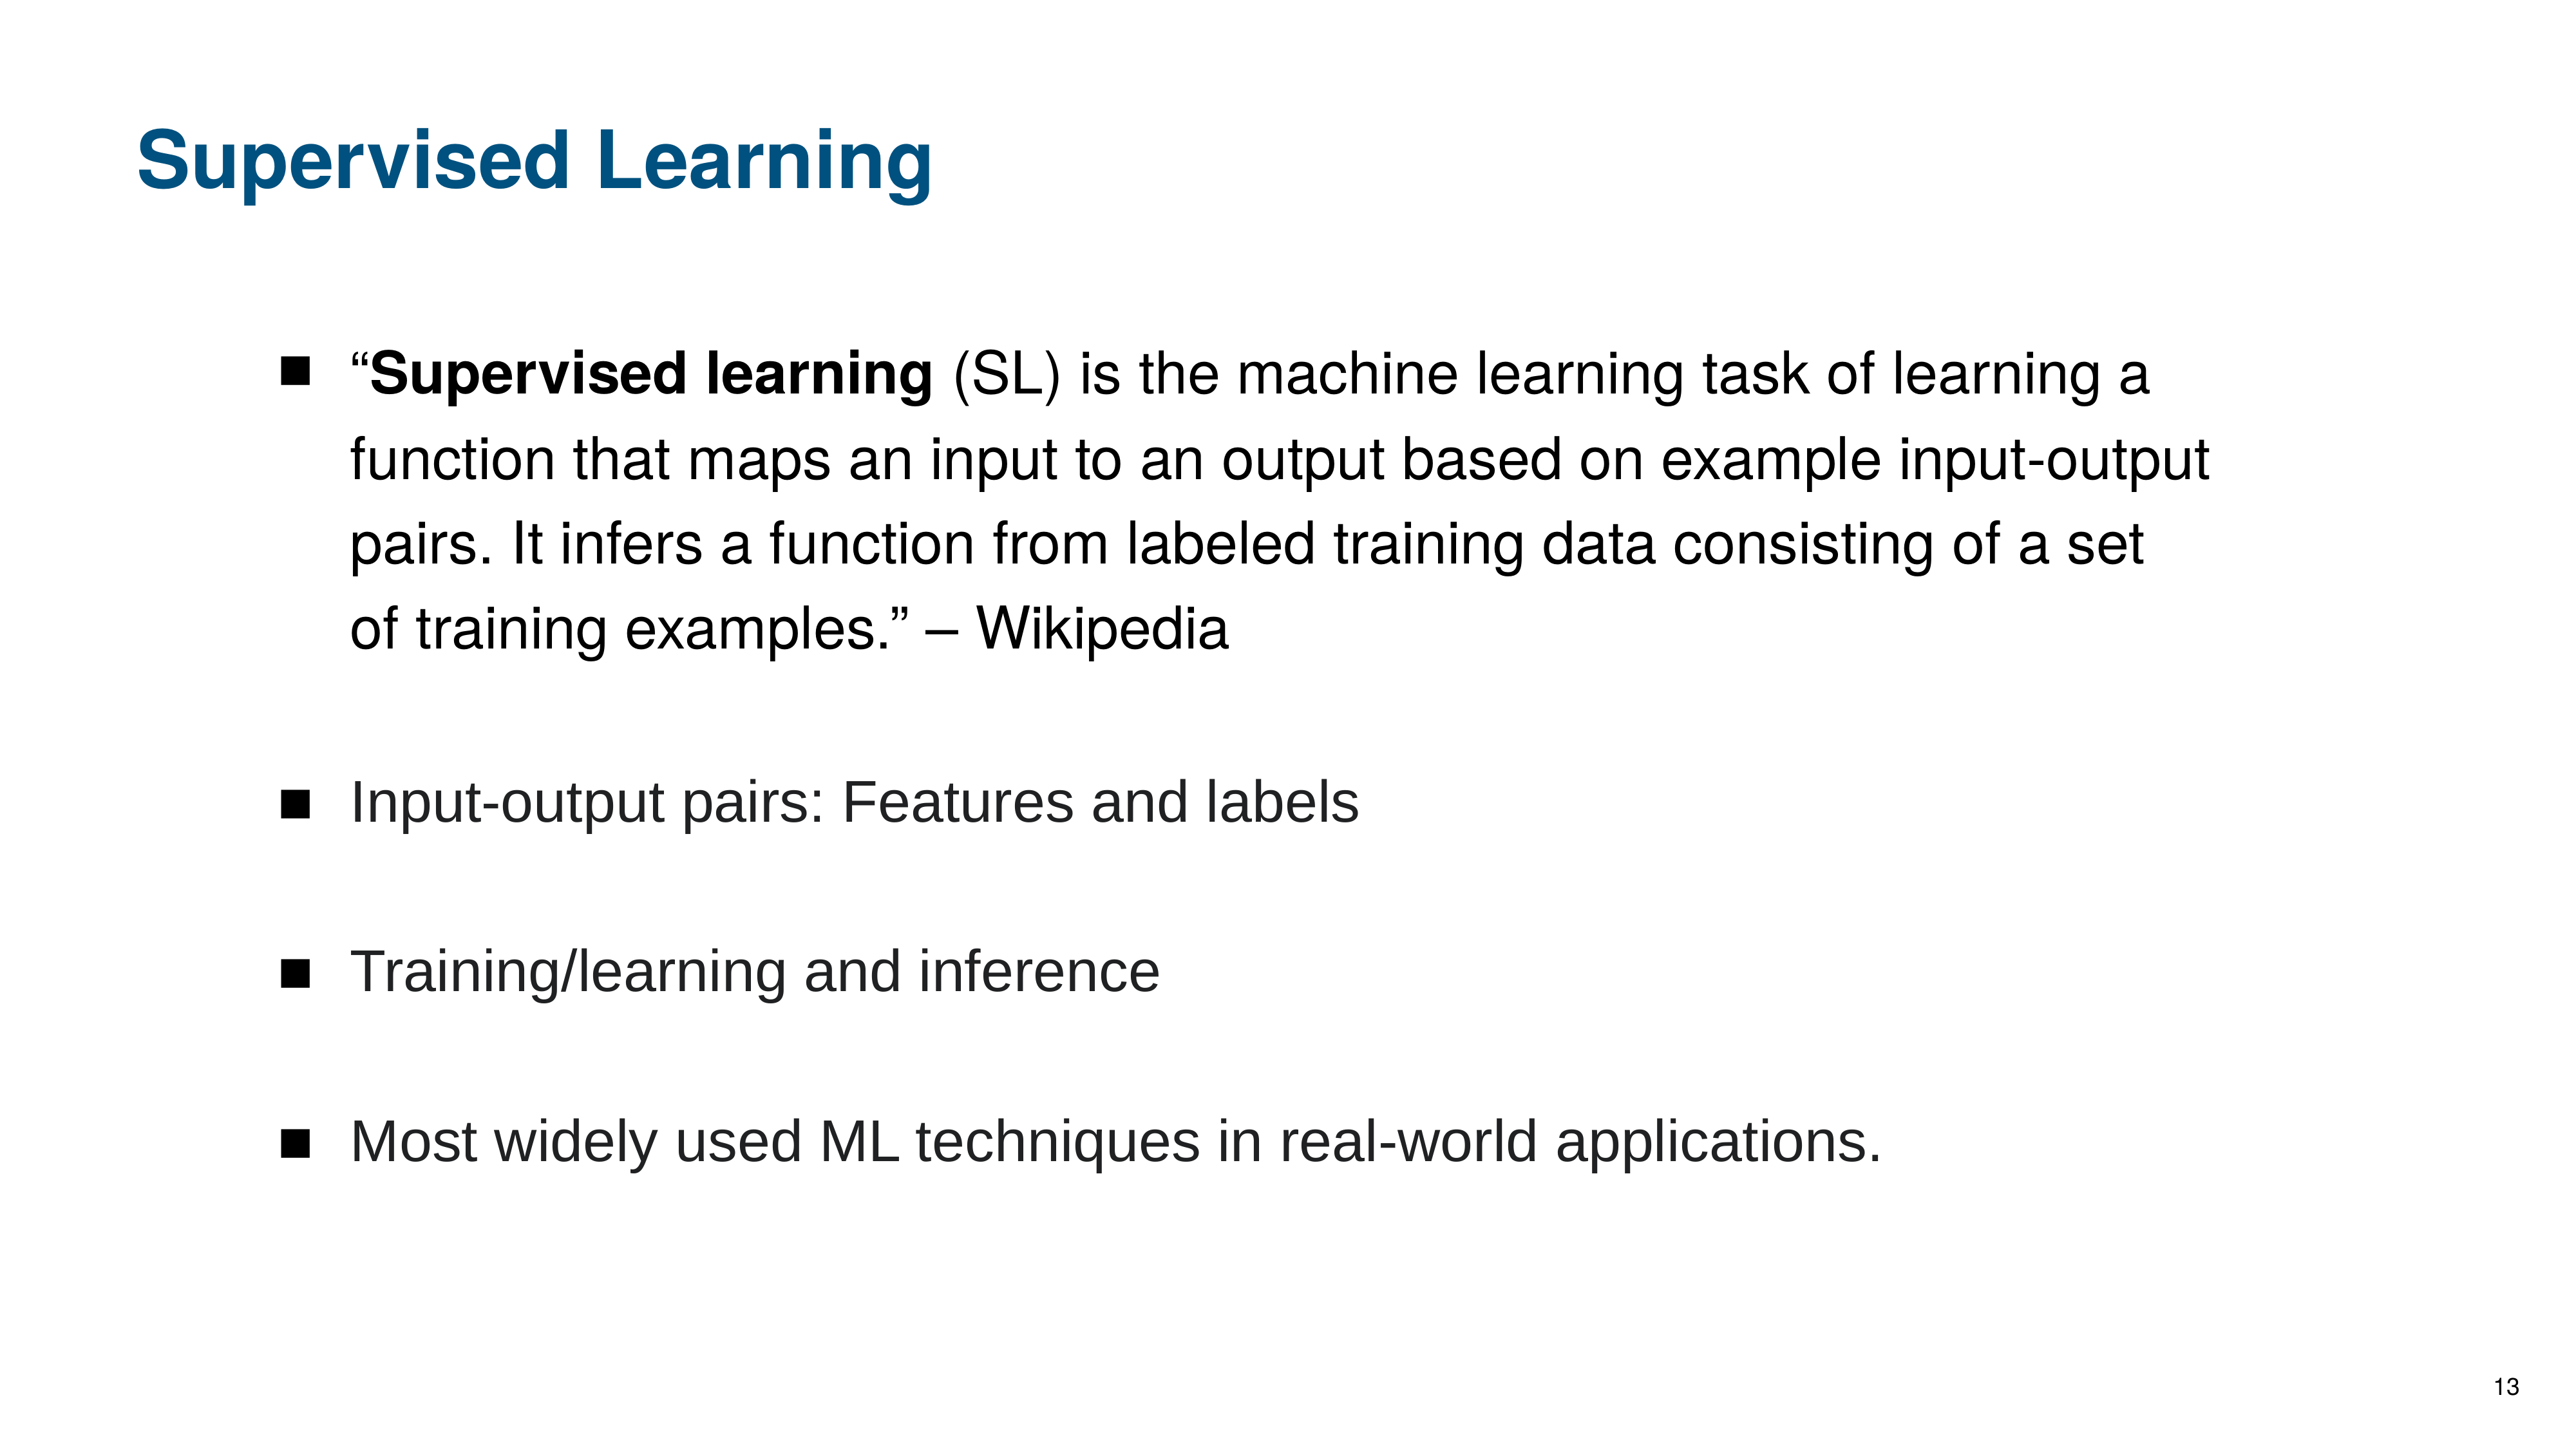

# Supervised Learning
“Supervised learning (SL) is the machine learning task of learning a function that maps an input to an output based on example input-output pairs. It infers a function from labeled training data consisting of a set of training examples.” – Wikipedia

Input-output pairs: Features and labels

Training/learning and inference

Most widely used ML techniques in real-world applications.

13